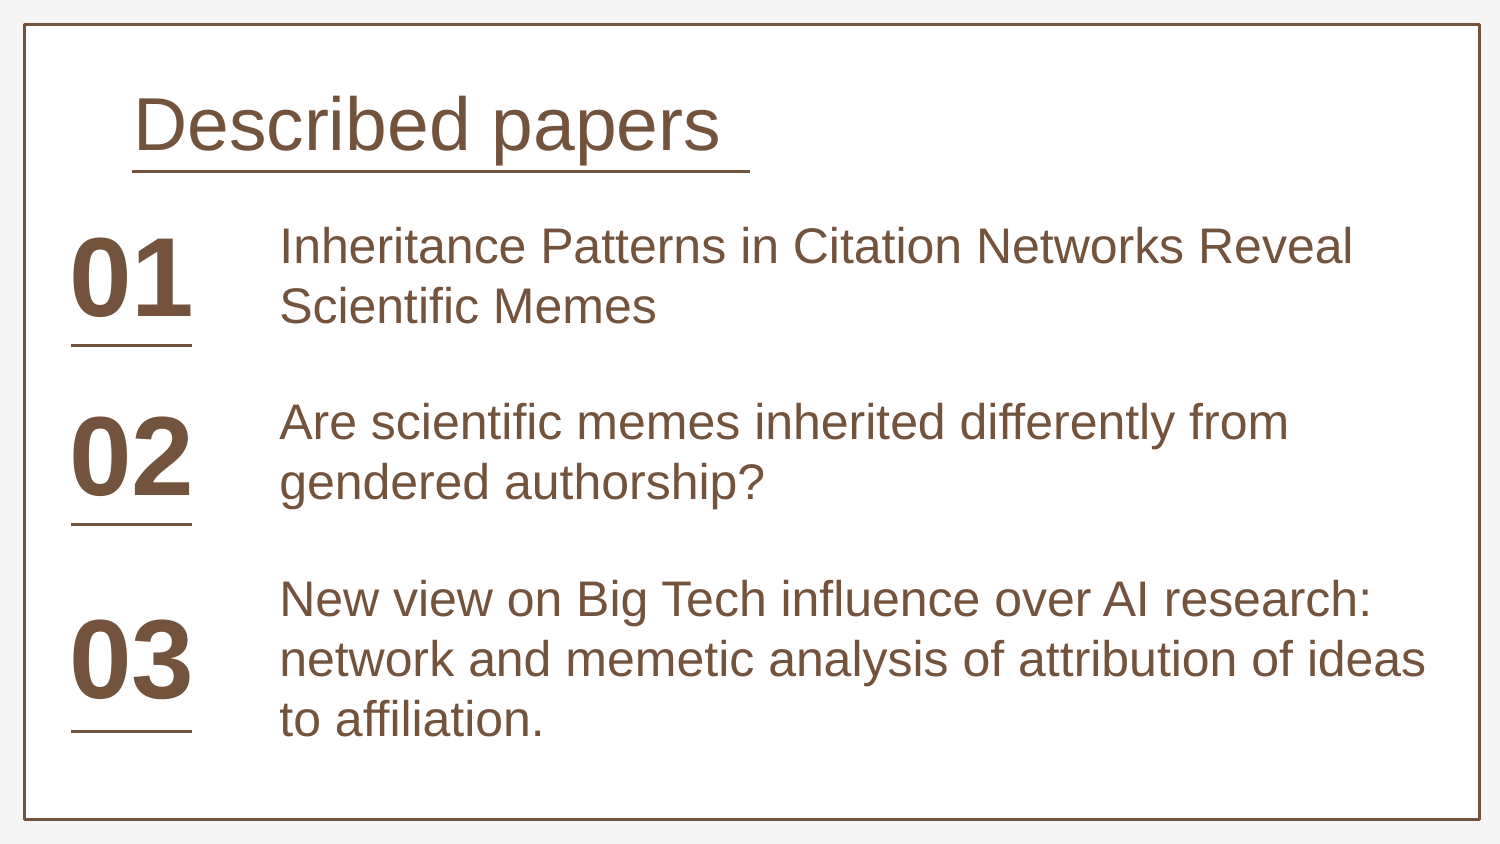

Described papers
01
# Inheritance Patterns in Citation Networks Reveal Scientific Memes
02
Are scientific memes inherited differently from gendered authorship?
New view on Big Tech influence over AI research: network and memetic analysis of attribution of ideas to affiliation.
03